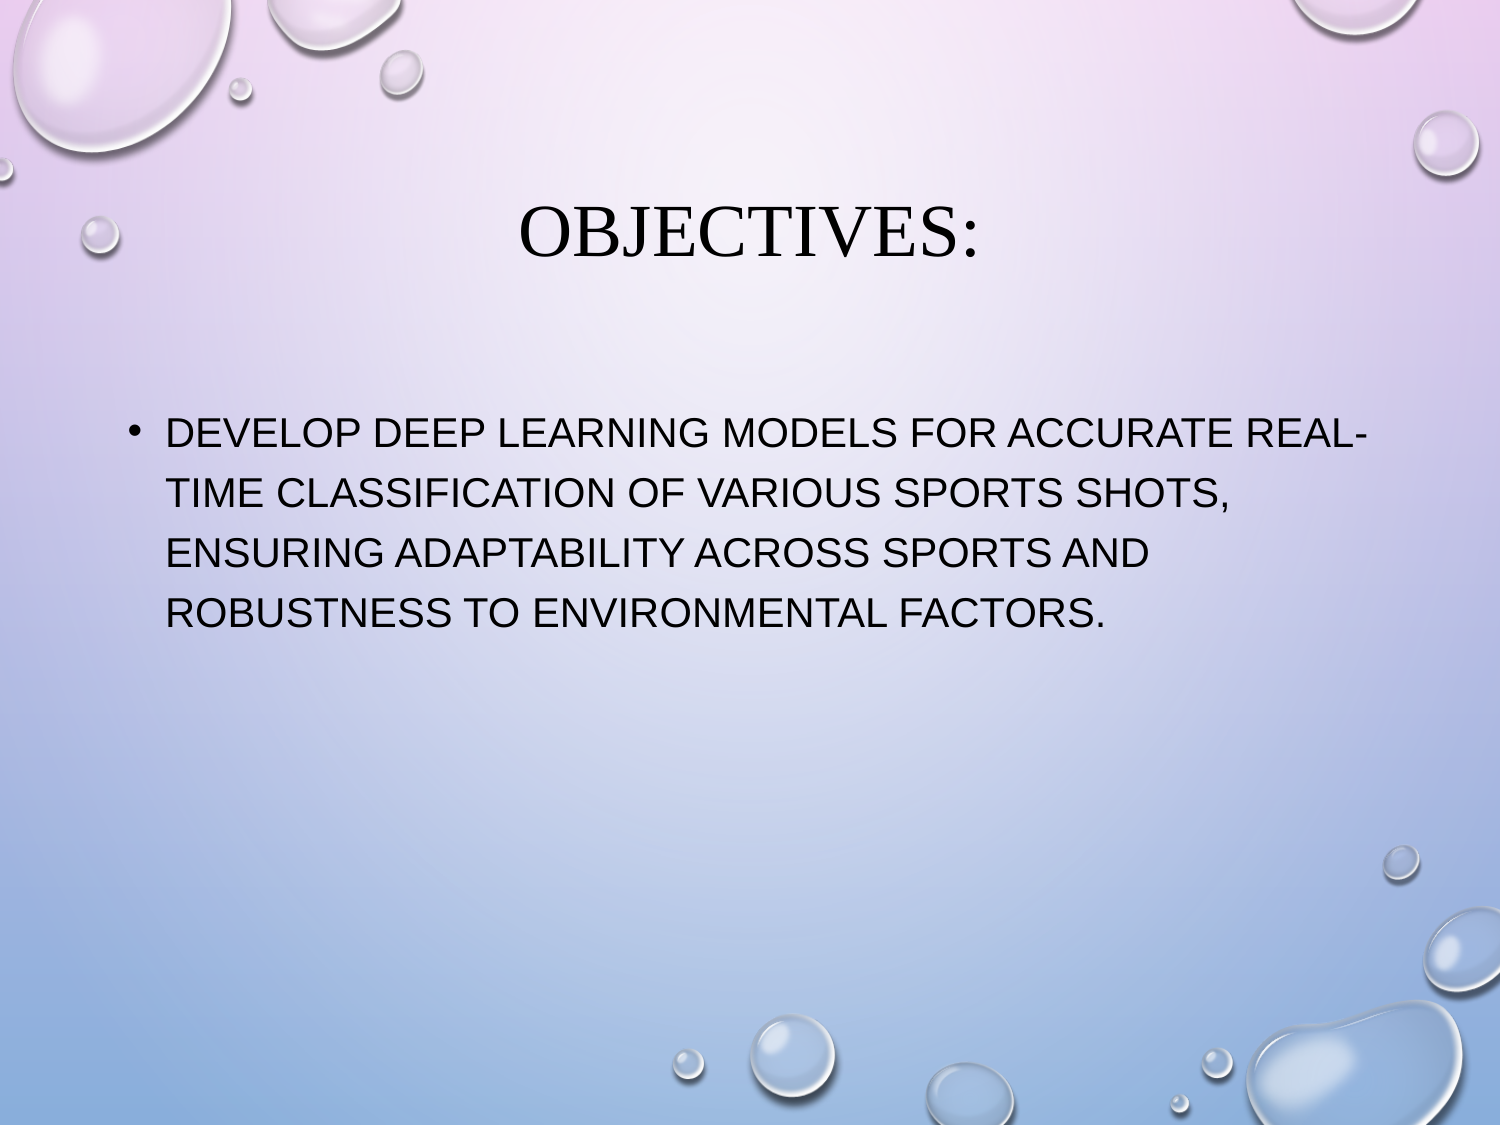

# Objectives:
Develop deep learning models for accurate real-time classification of various sports shots, ensuring adaptability across sports and robustness to environmental factors.